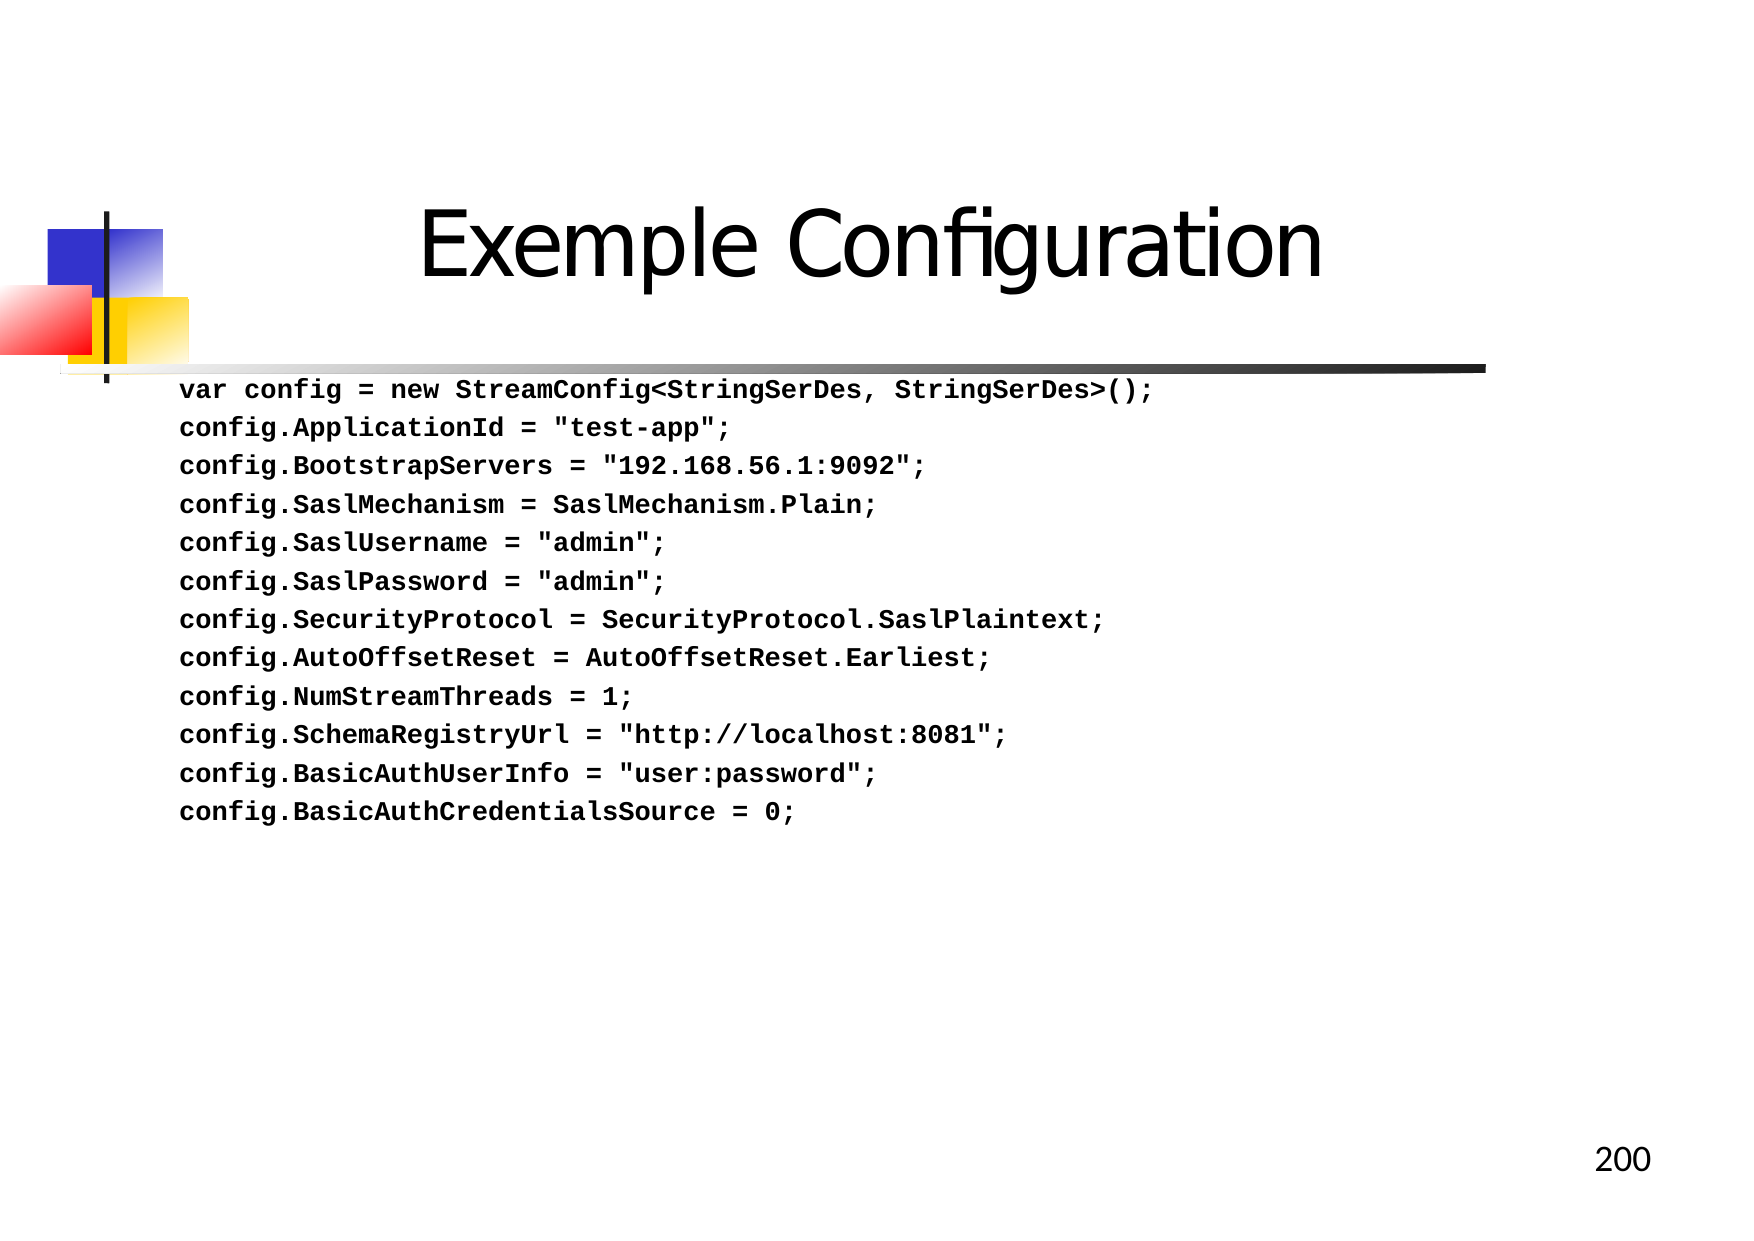

Exemple Configuration
var config = new StreamConfig<StringSerDes, StringSerDes>();
config.ApplicationId = "test-app";
config.BootstrapServers = "192.168.56.1:9092";
config.SaslMechanism = SaslMechanism.Plain;
config.SaslUsername = "admin";
config.SaslPassword = "admin";
config.SecurityProtocol = SecurityProtocol.SaslPlaintext;
config.AutoOffsetReset = AutoOffsetReset.Earliest;
config.NumStreamThreads = 1;
config.SchemaRegistryUrl = "http://localhost:8081";
config.BasicAuthUserInfo = "user:password";
config.BasicAuthCredentialsSource = 0;